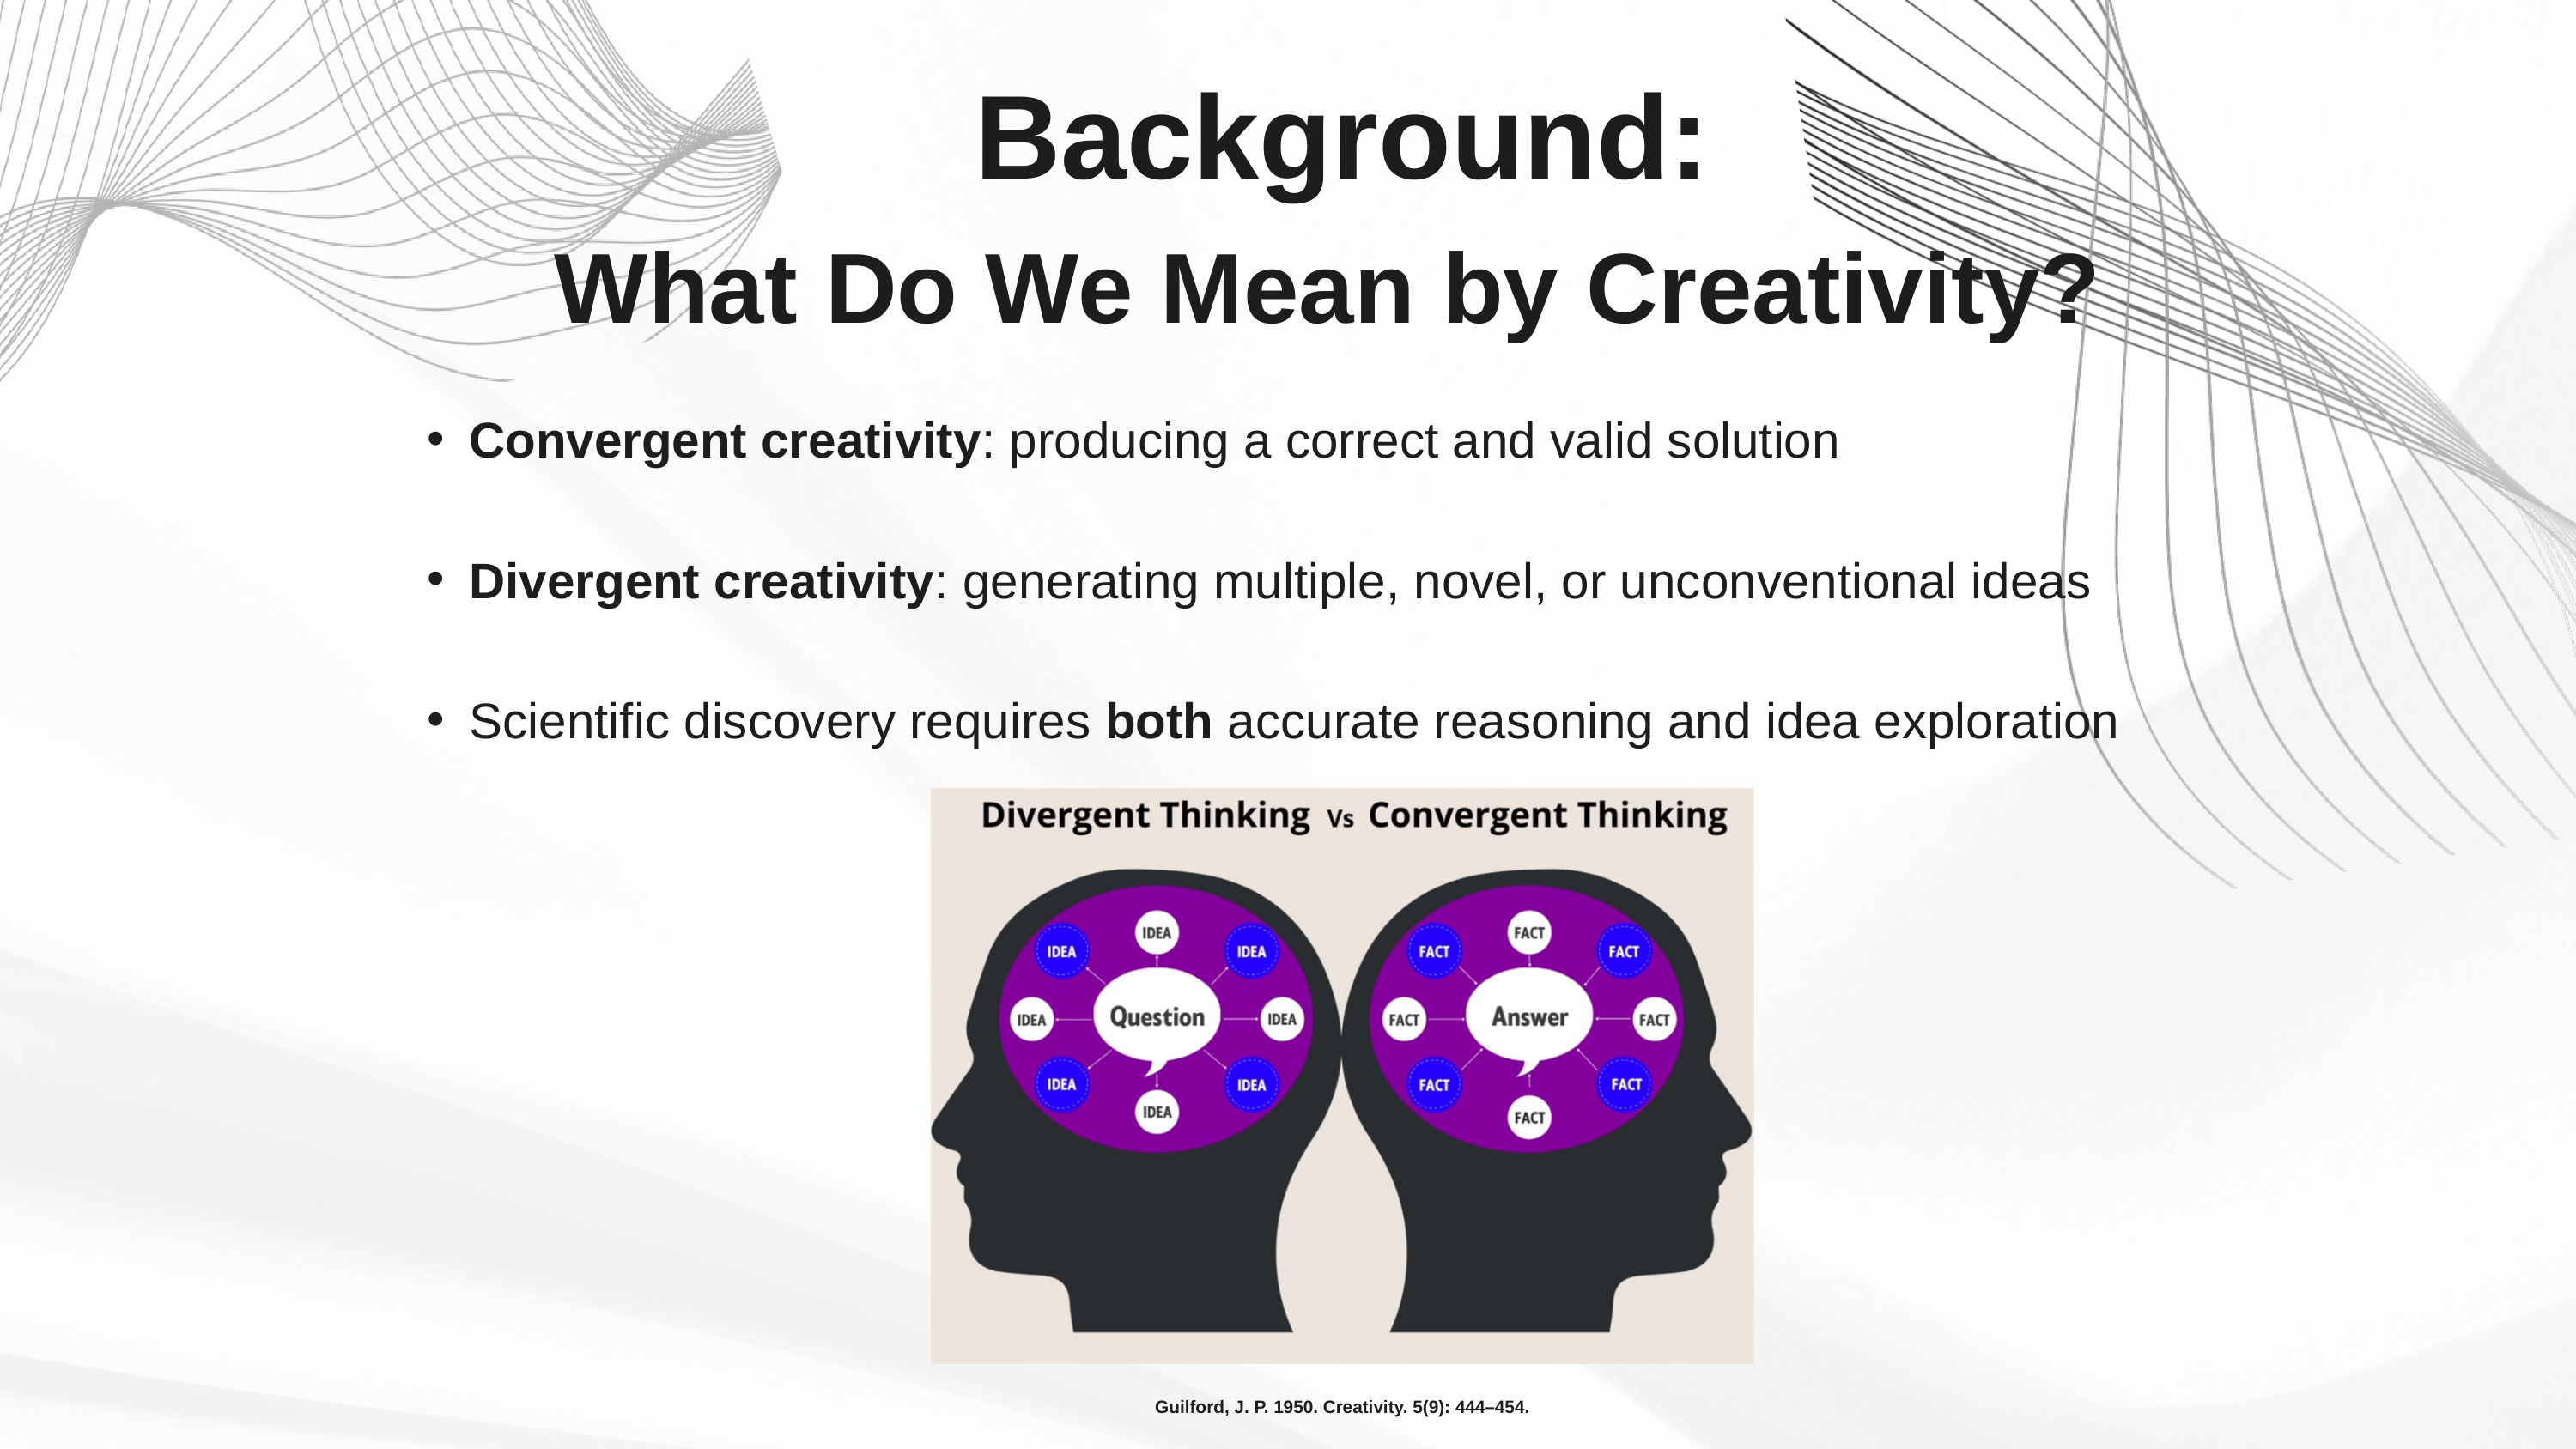

Background:
What Do We Mean by Creativity?
Convergent creativity: producing a correct and valid solution

Divergent creativity: generating multiple, novel, or unconventional ideas

Scientific discovery requires both accurate reasoning and idea exploration

Guilford, J. P. 1950. Creativity. 5(9): 444–454.